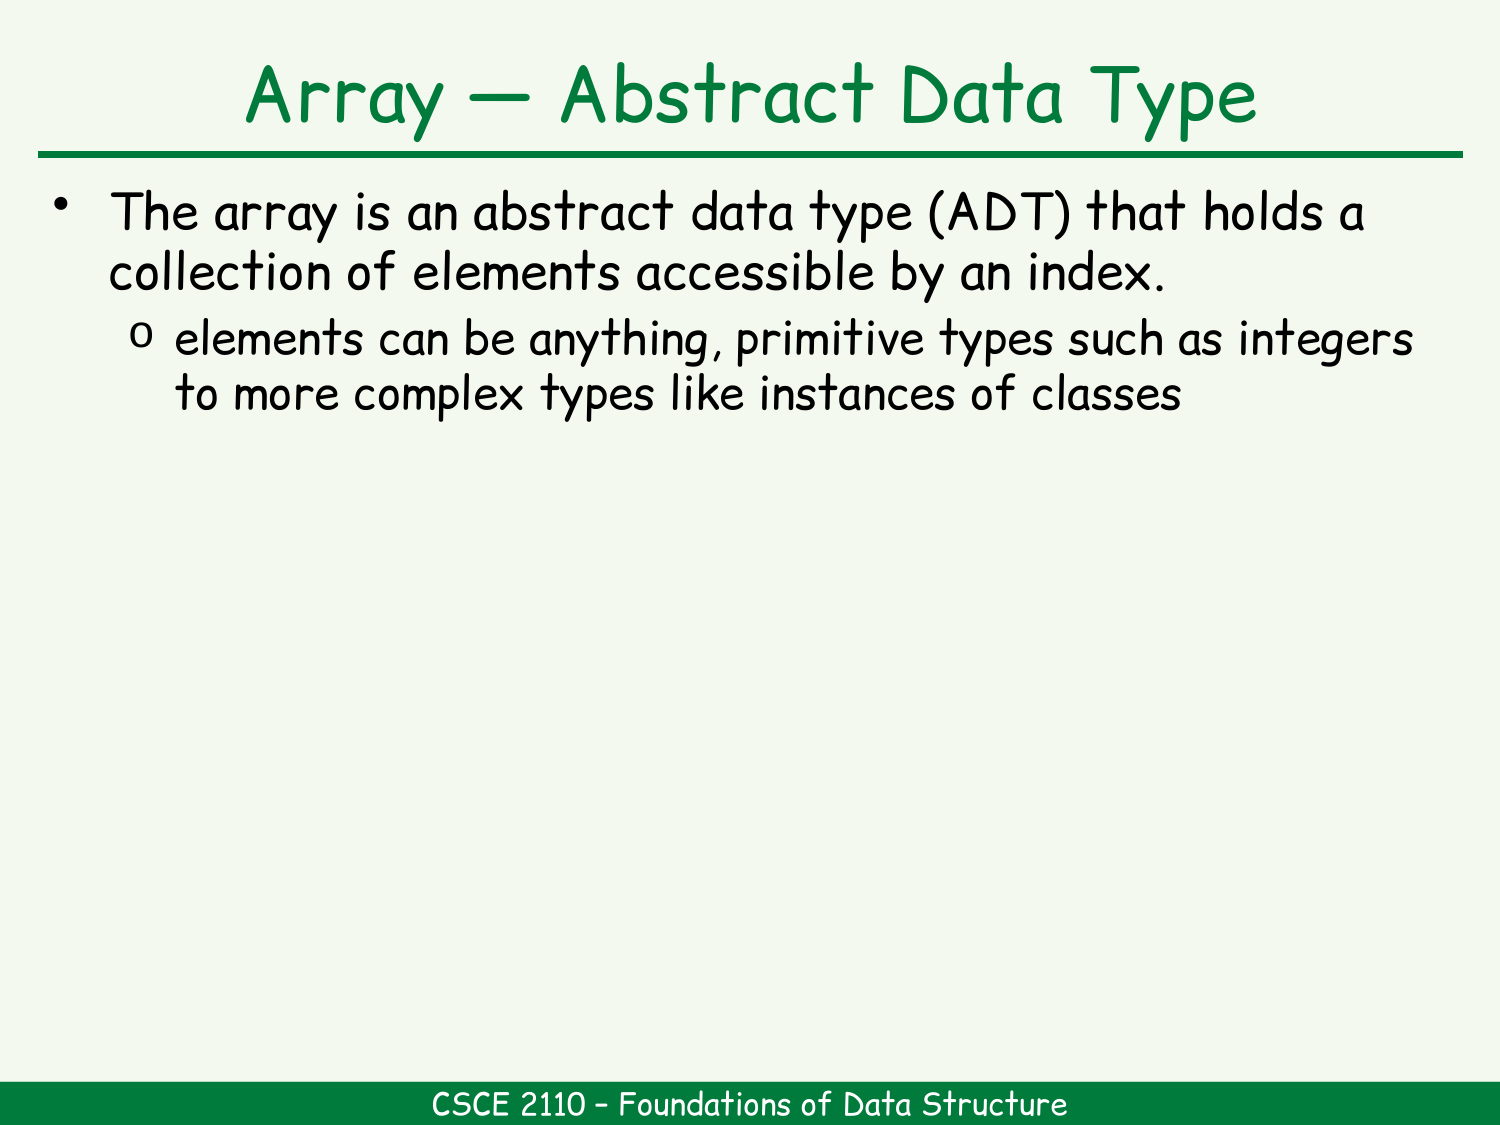

Array — Abstract Data Type
The array is an abstract data type (ADT) that holds a collection of elements accessible by an index.
elements can be anything, primitive types such as integers to more complex types like instances of classes